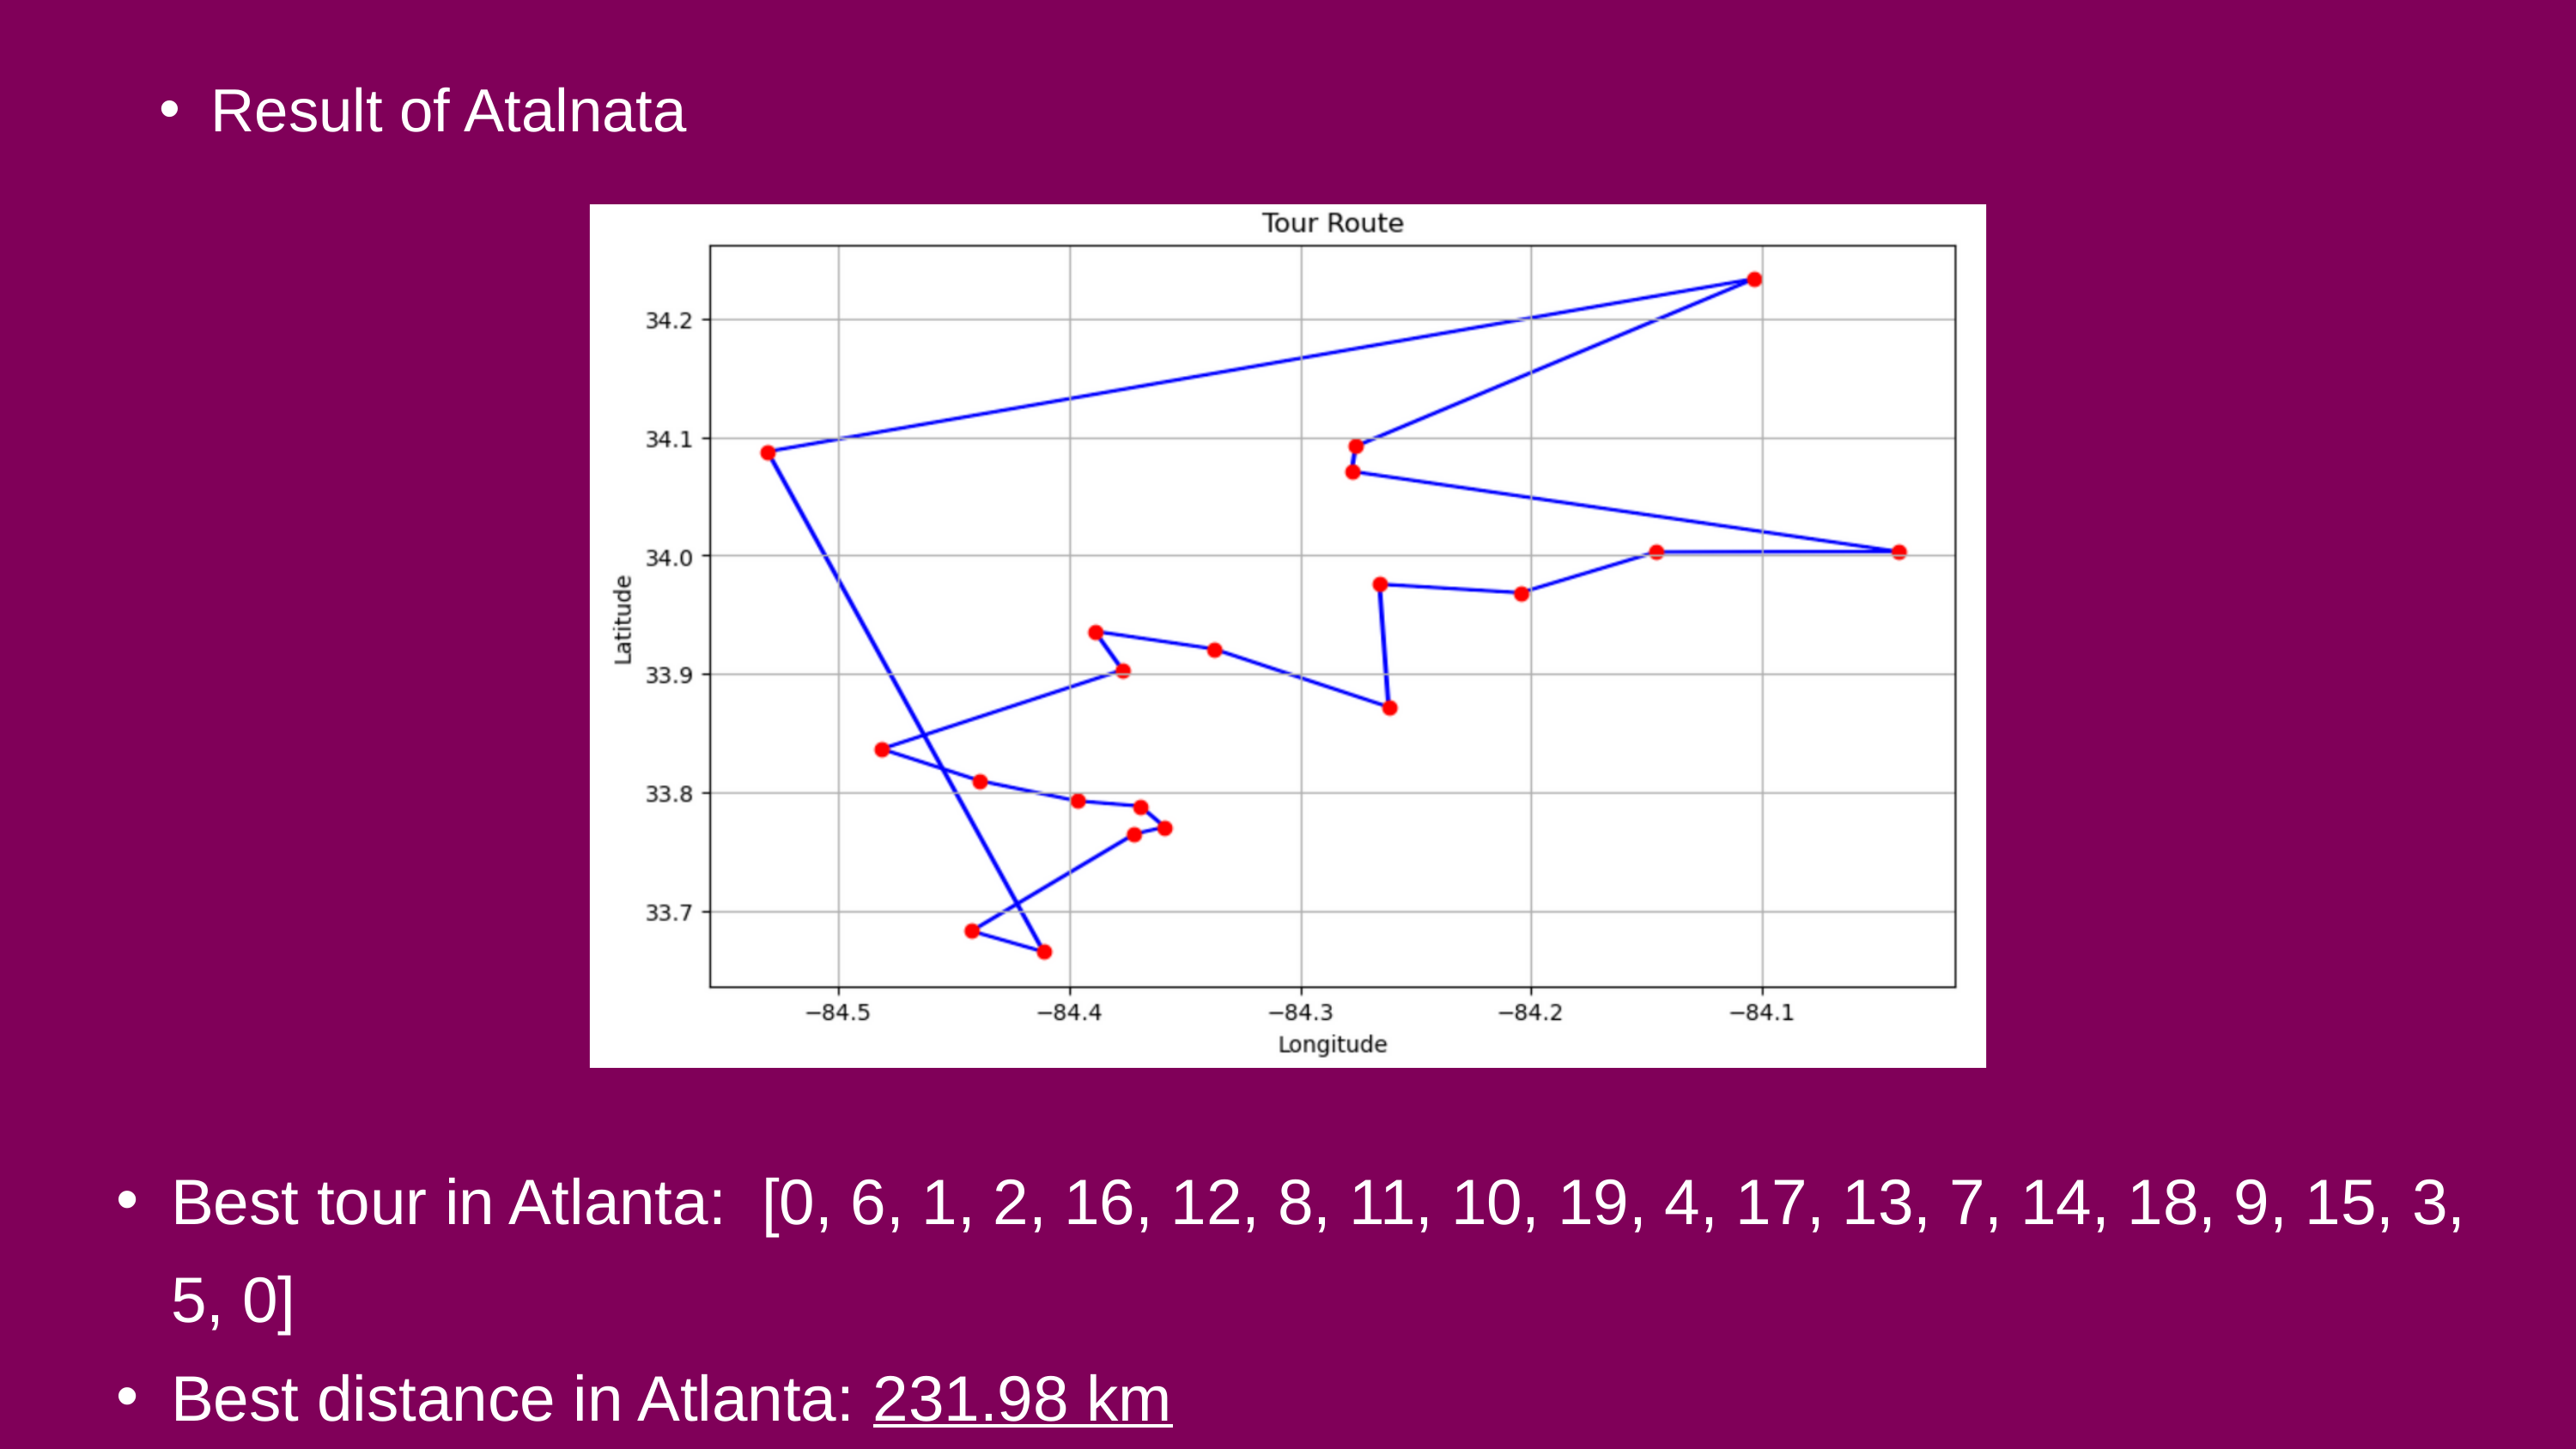

Result of Atalnata

Best tour in Atlanta:  [0, 6, 1, 2, 16, 12, 8, 11, 10, 19, 4, 17, 13, 7, 14, 18, 9, 15, 3, 5, 0]
Best distance in Atlanta: 231.98 km